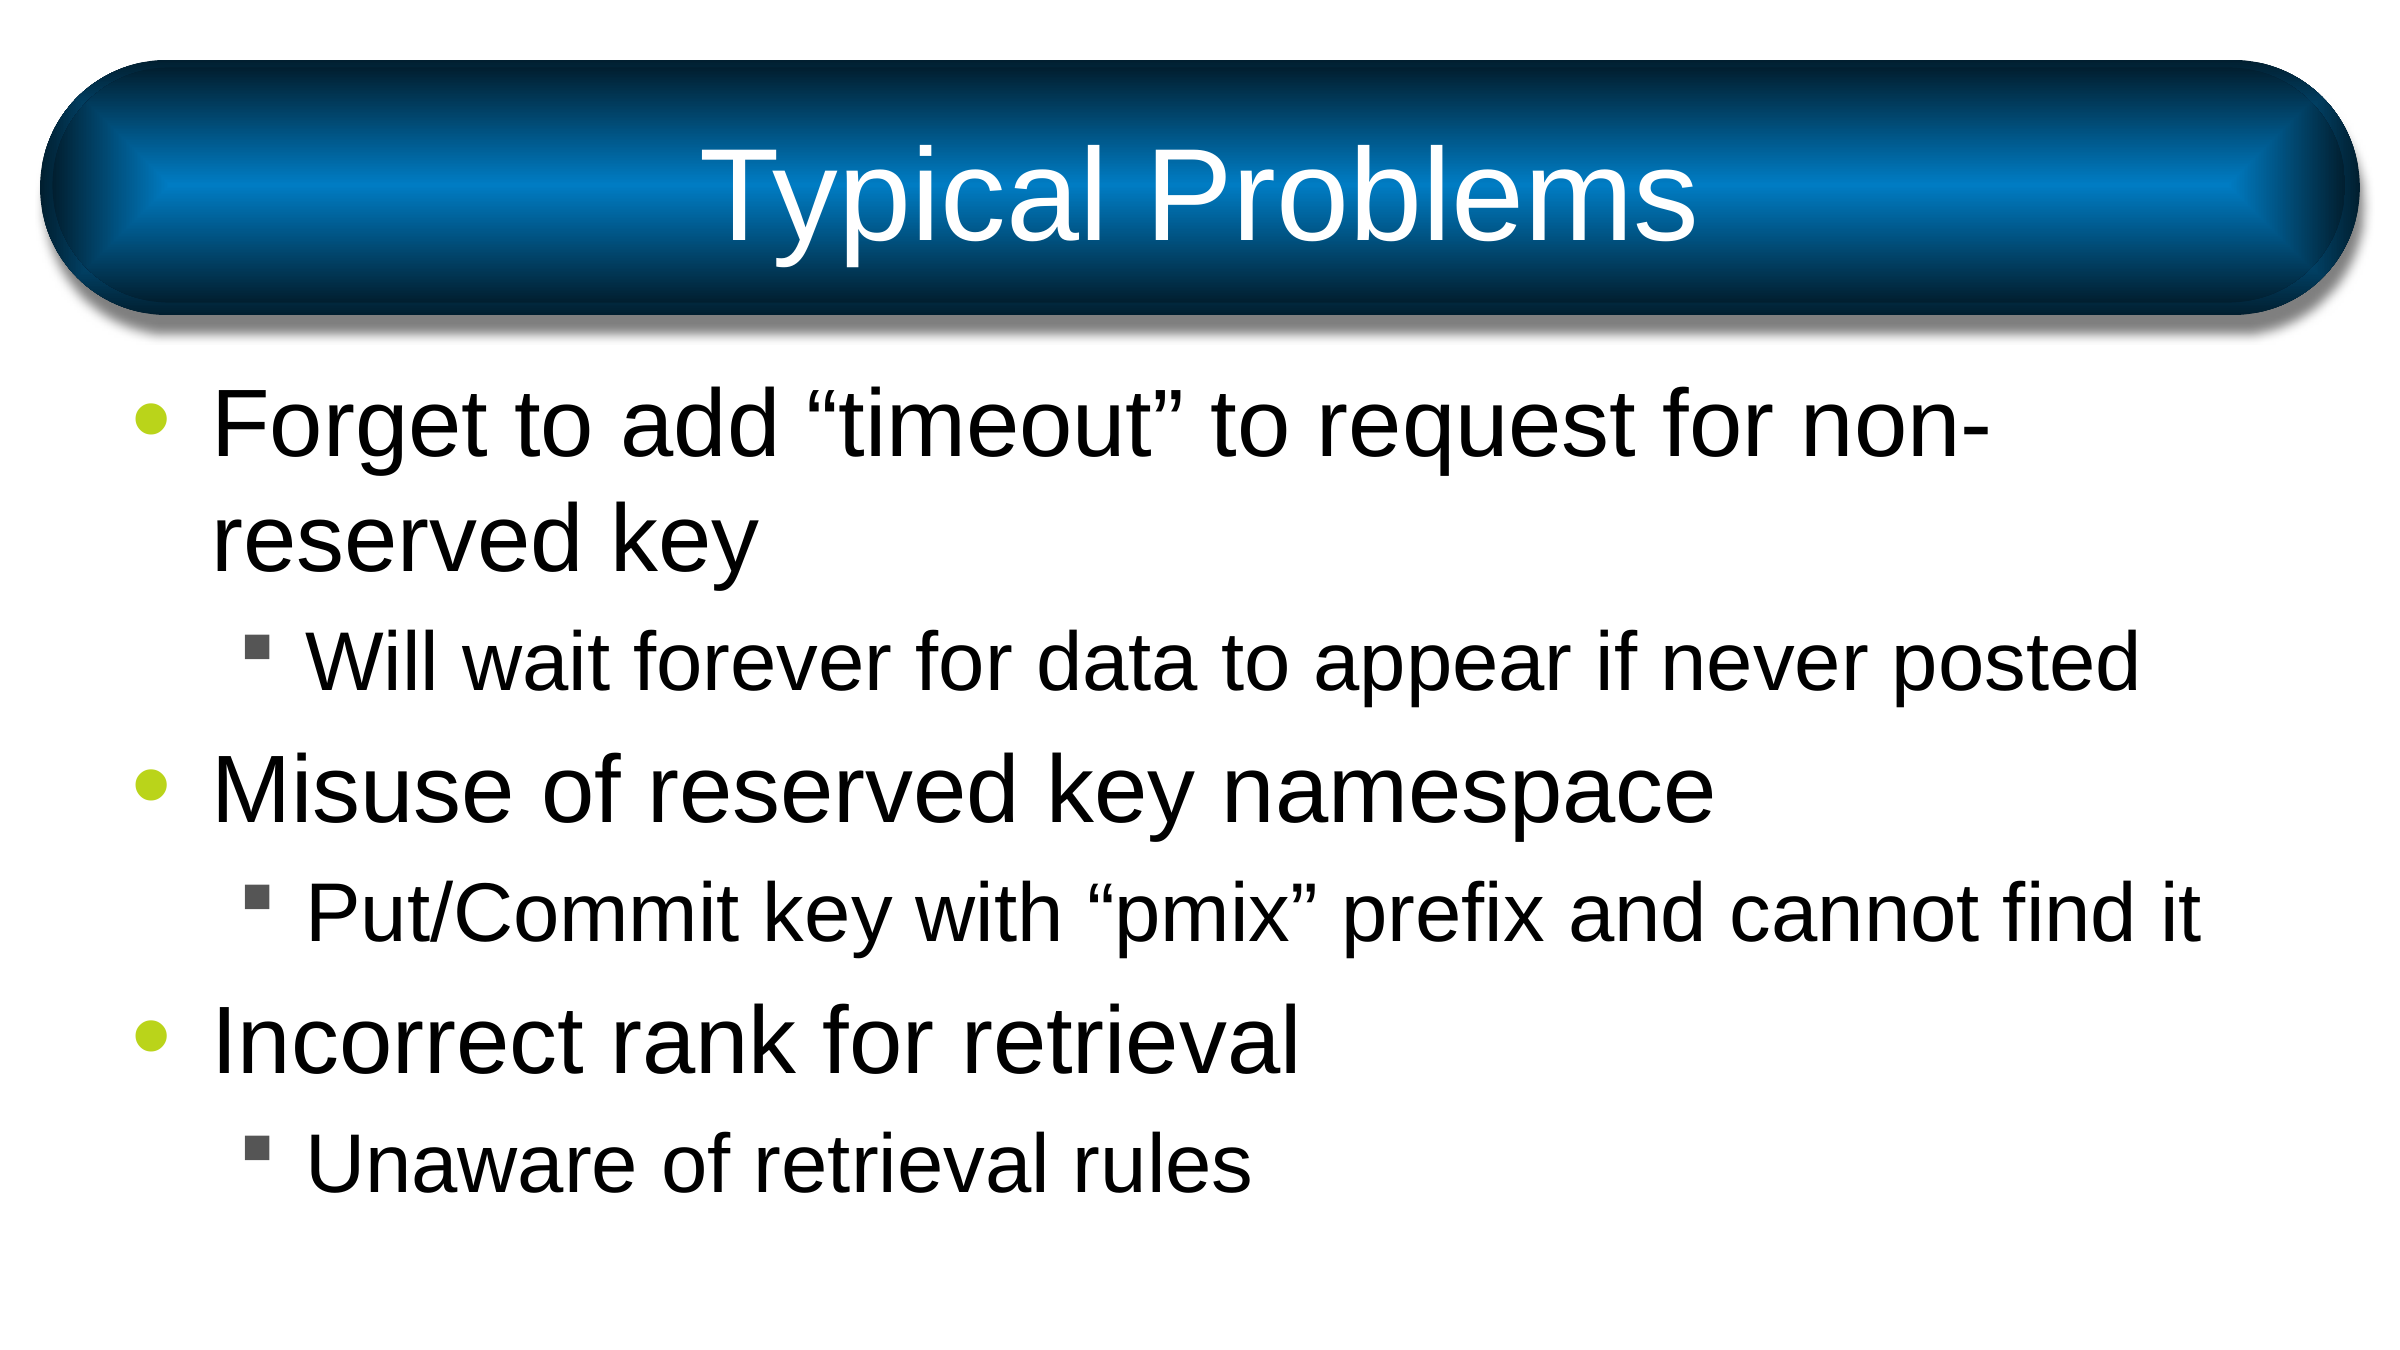

# Typical Problems
Forget to add “timeout” to request for non-reserved key
Will wait forever for data to appear if never posted
Misuse of reserved key namespace
Put/Commit key with “pmix” prefix and cannot find it
Incorrect rank for retrieval
Unaware of retrieval rules